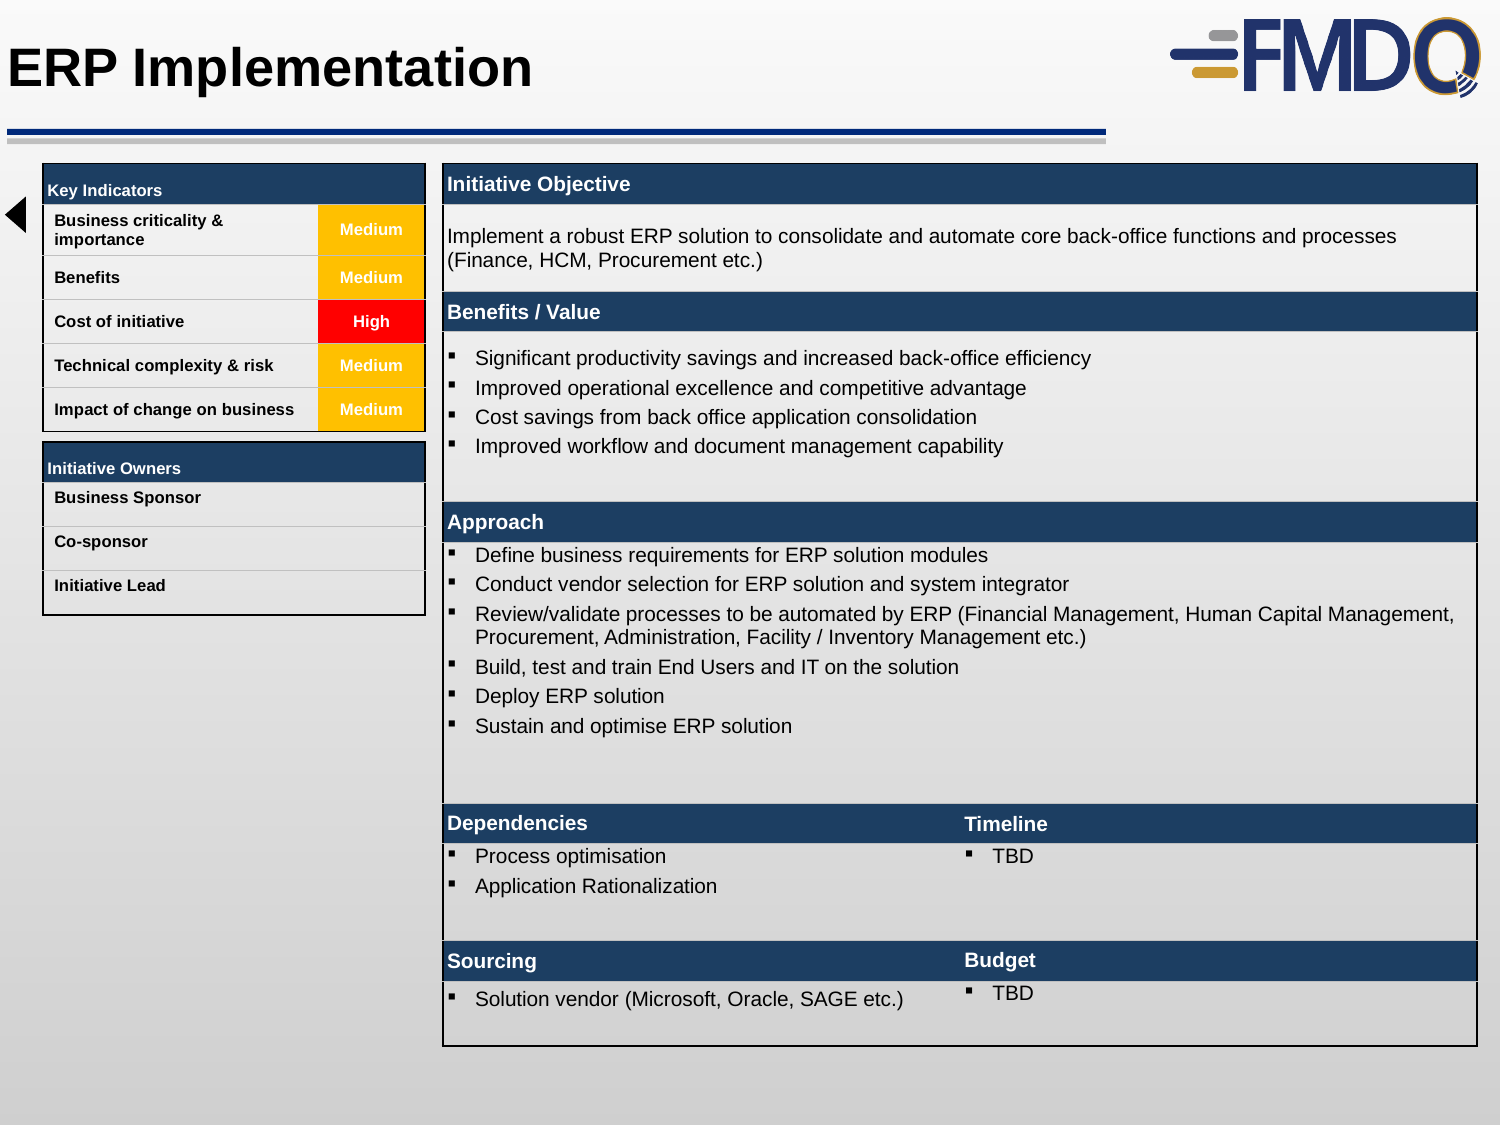

ERP Implementation
| Key Indicators |  |
| --- | --- |
| Business criticality & importance | Medium |
| Benefits | Medium |
| Cost of initiative | High |
| Technical complexity & risk | Medium |
| Impact of change on business | Medium |
| Initiative Objective |  |
| --- | --- |
| Implement a robust ERP solution to consolidate and automate core back-office functions and processes (Finance, HCM, Procurement etc.) |  |
| Benefits / Value |  |
| Significant productivity savings and increased back-office efficiency Improved operational excellence and competitive advantage Cost savings from back office application consolidation Improved workflow and document management capability |  |
| Approach |  |
| Define business requirements for ERP solution modules Conduct vendor selection for ERP solution and system integrator Review/validate processes to be automated by ERP (Financial Management, Human Capital Management, Procurement, Administration, Facility / Inventory Management etc.) Build, test and train End Users and IT on the solution Deploy ERP solution Sustain and optimise ERP solution |  |
| Dependencies | Timeline |
| Process optimisation Application Rationalization | TBD |
| Sourcing | Budget |
| Solution vendor (Microsoft, Oracle, SAGE etc.) | TBD |

| Initiative Owners |  |
| --- | --- |
| Business Sponsor |  |
| Co-sponsor |  |
| Initiative Lead |  |